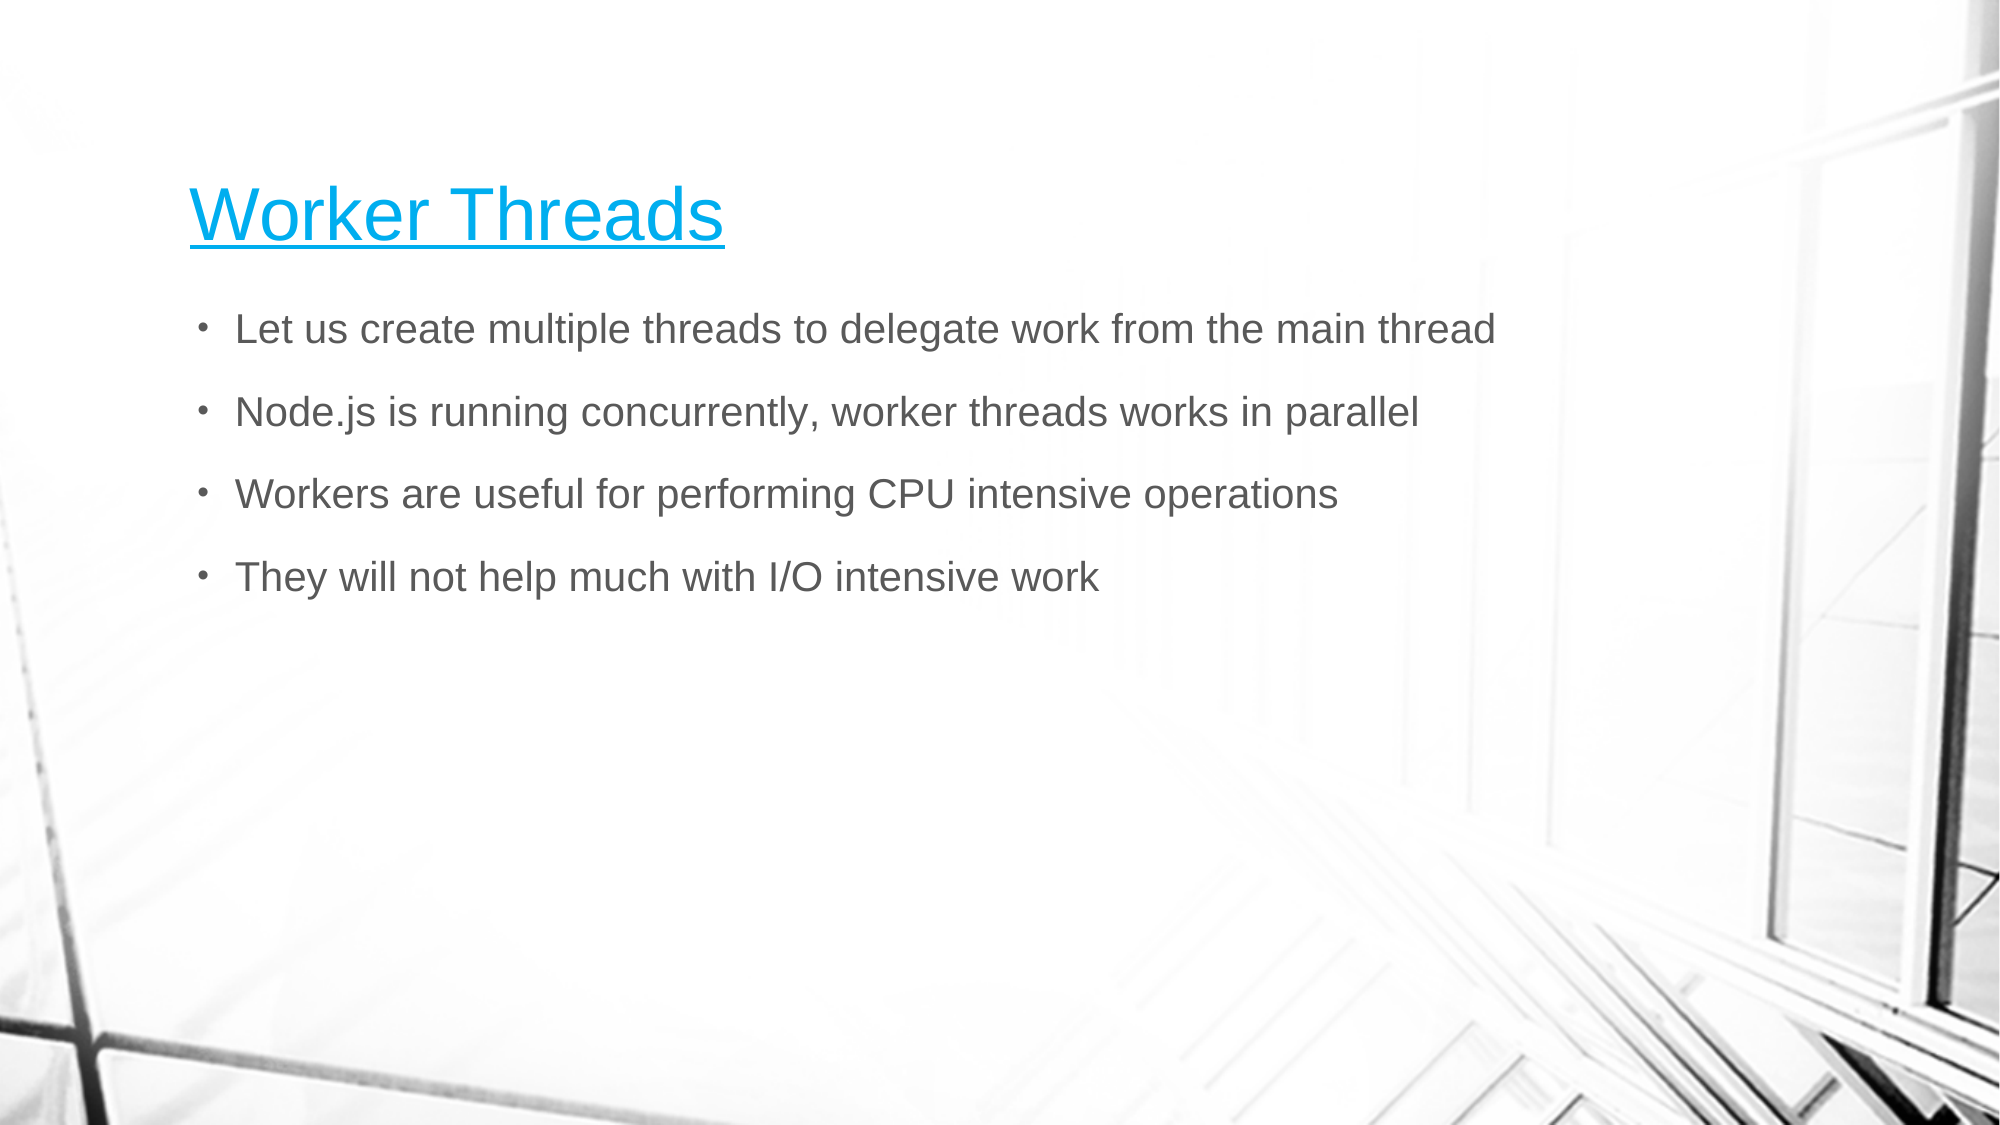

# Worker Threads
Let us create multiple threads to delegate work from the main thread
Node.js is running concurrently, worker threads works in parallel
Workers are useful for performing CPU intensive operations
They will not help much with I/O intensive work